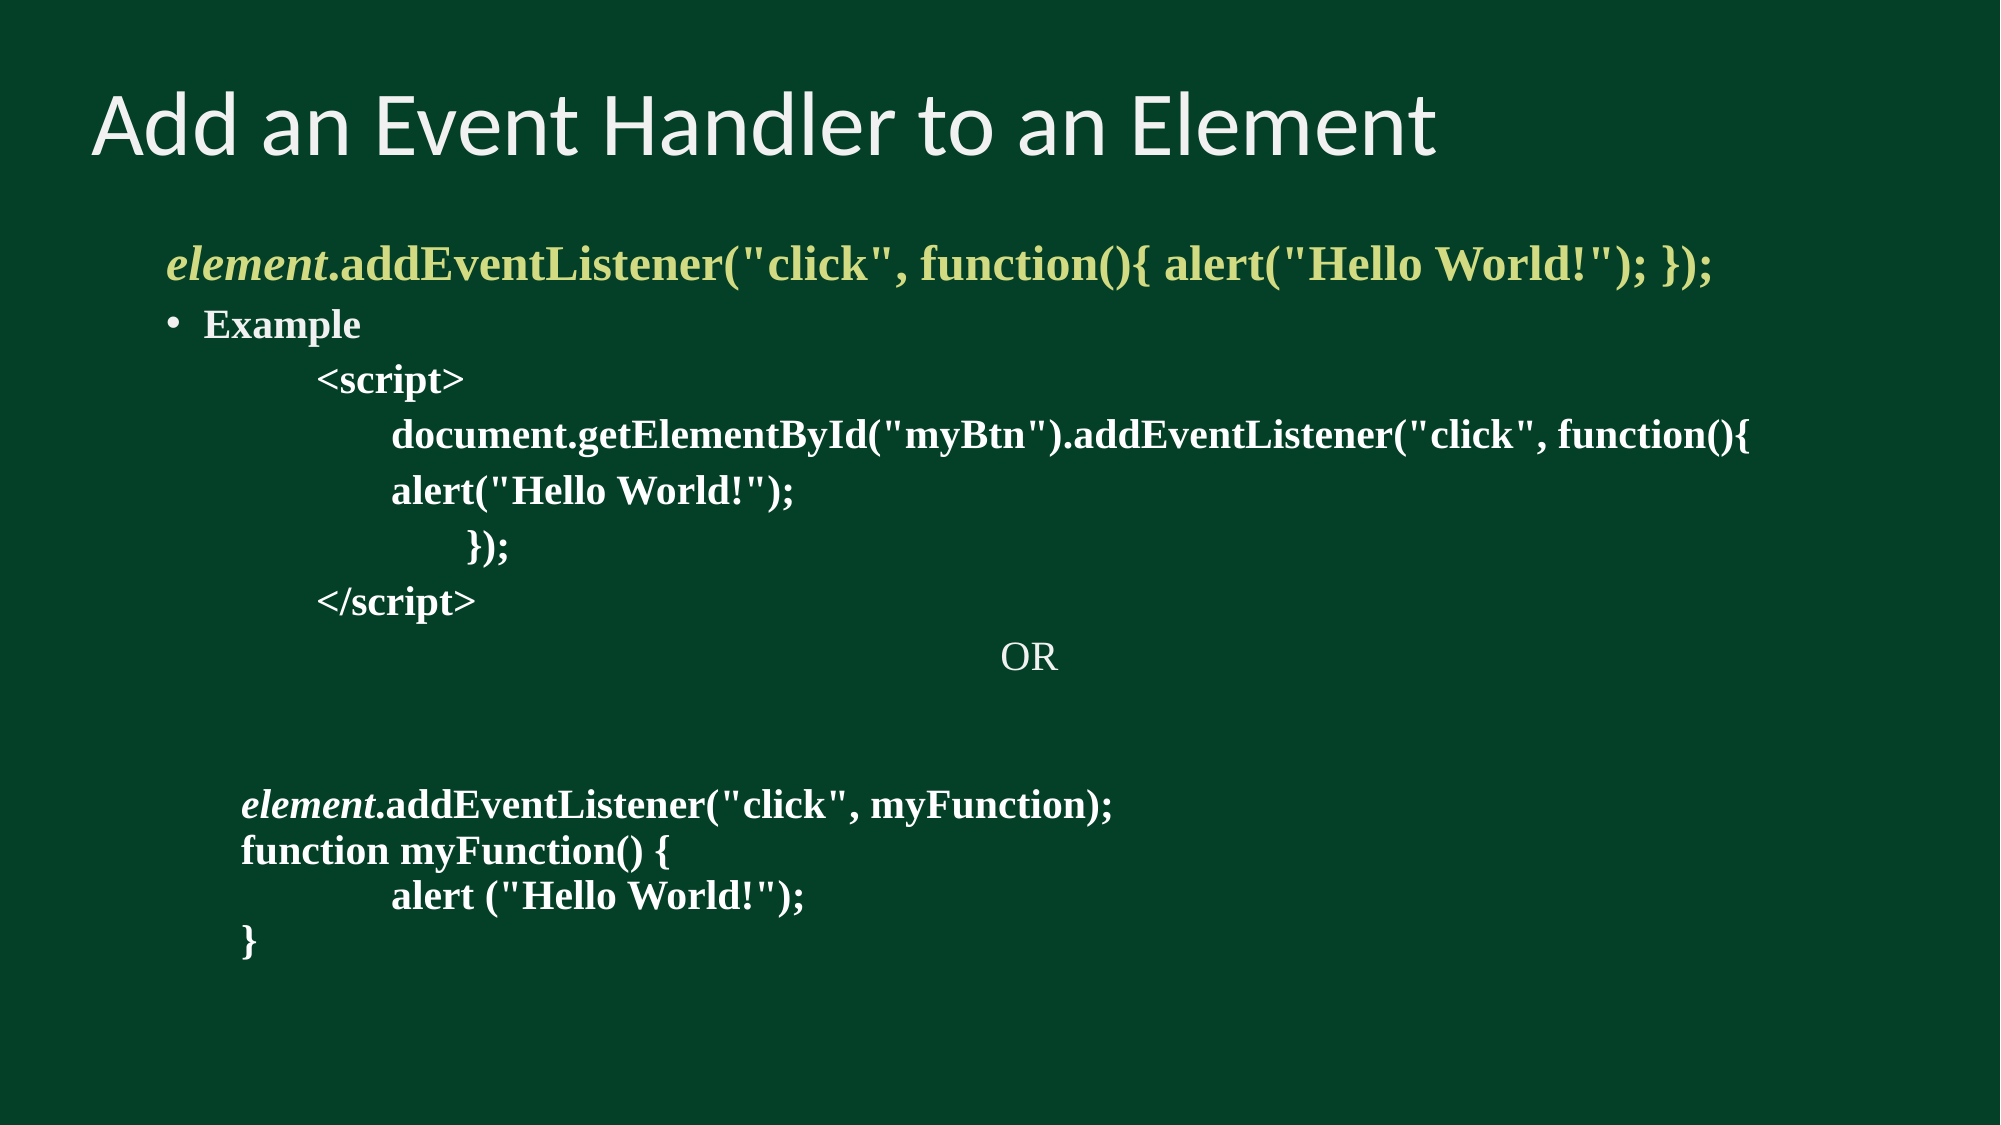

# Add an Event Handler to an Element
element.addEventListener("click", function(){ alert("Hello World!"); });
Example
	<script>
	document.getElementById("myBtn").addEventListener("click", function(){
	alert("Hello World!");
		});
	</script>
OR

	element.addEventListener("click", myFunction);
	function myFunction() {
    		alert ("Hello World!");
	}